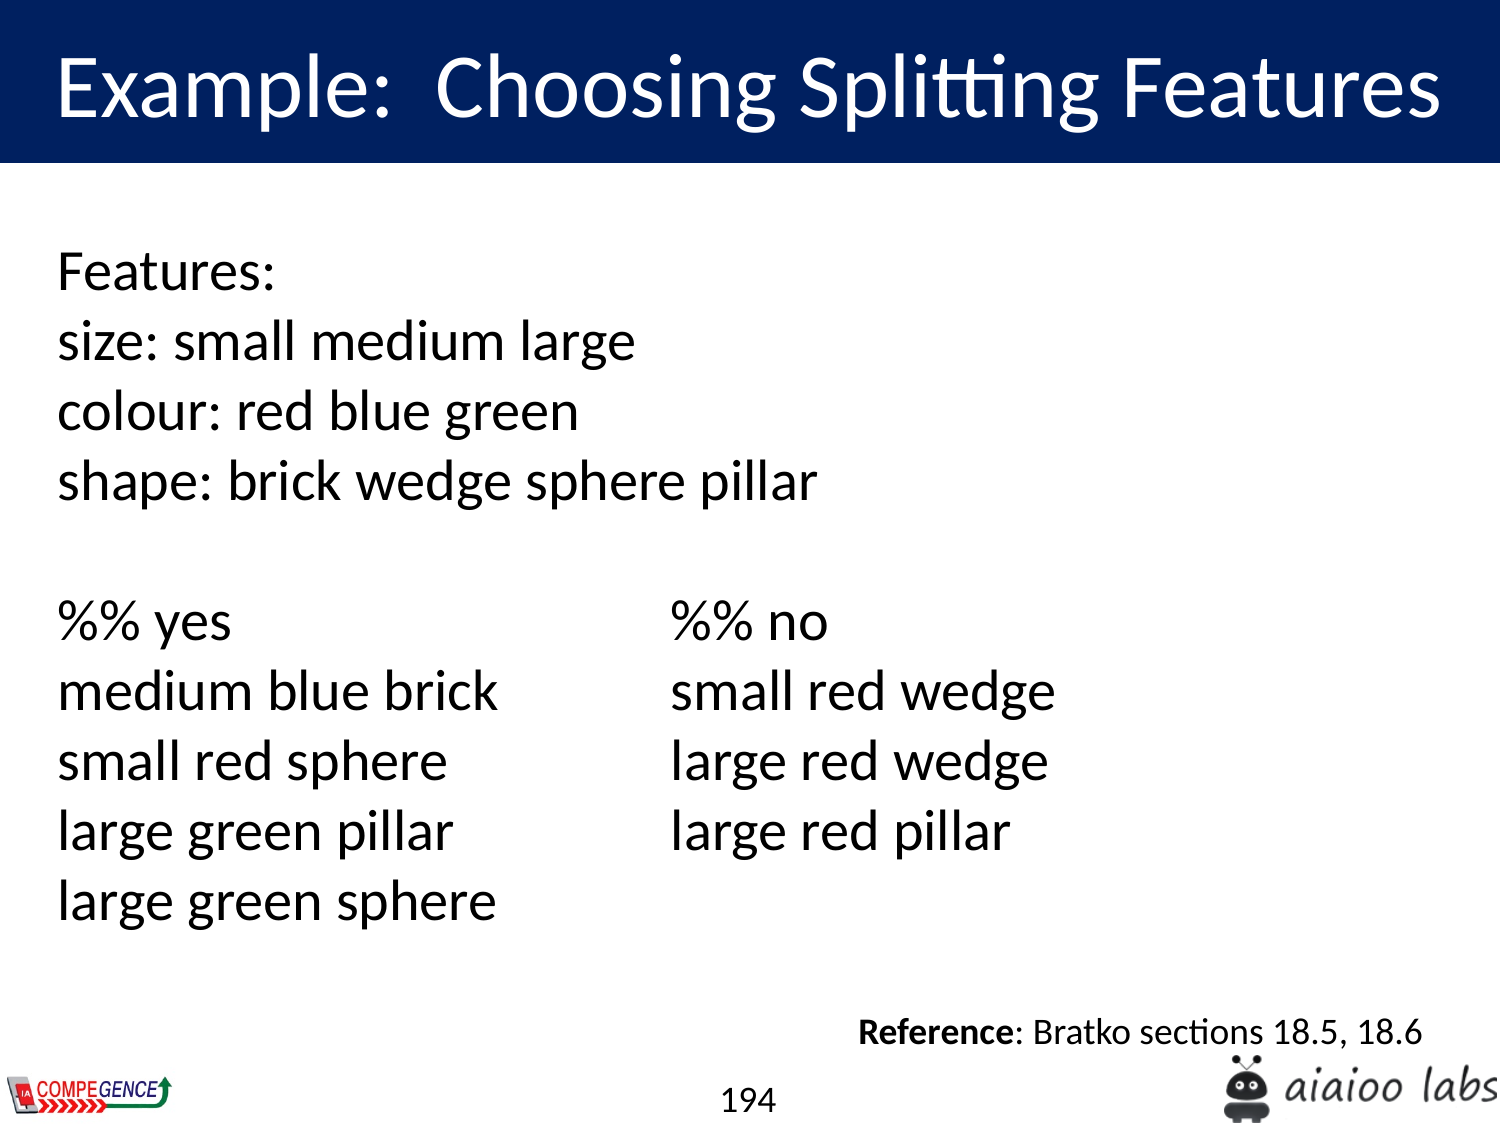

Example:  Choosing Splitting Features
Features:
size: small medium large
colour: red blue green
shape: brick wedge sphere pillar

%% yes			 %% no
medium blue brick		 small red wedge
small red sphere		 large red wedge
large green pillar		 large red pillar
large green sphere
Reference: Bratko sections 18.5, 18.6